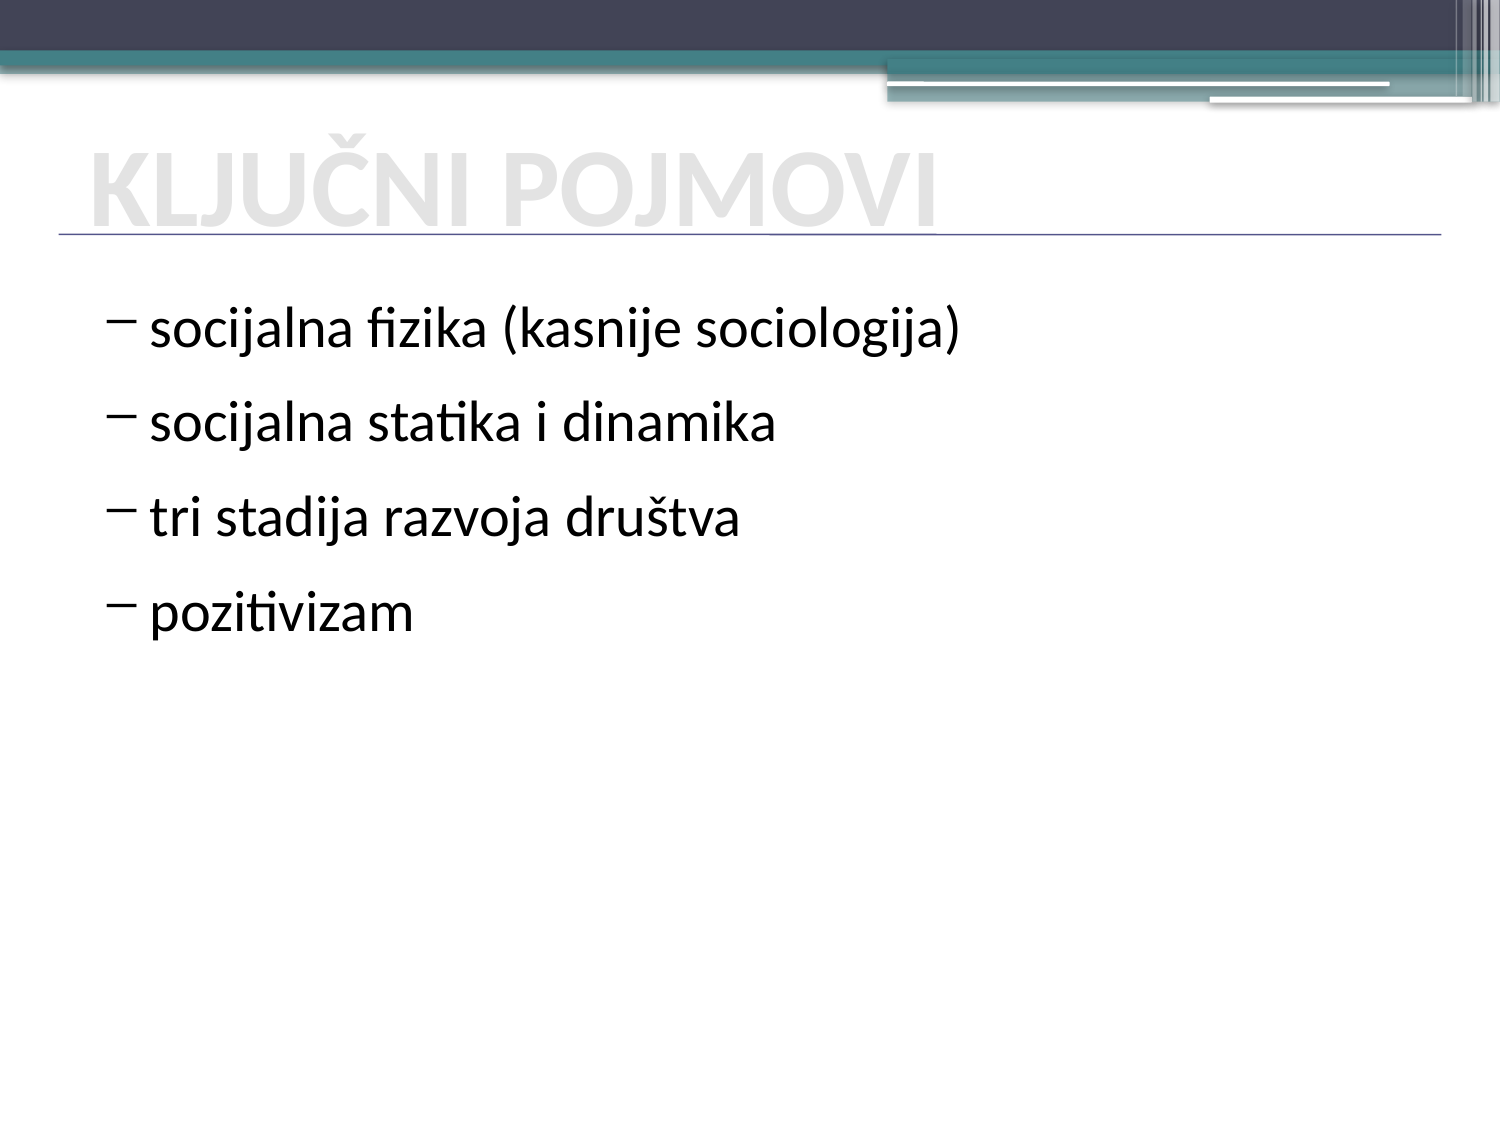

KLJUČNI POJMOVI
socijalna fizika (kasnije sociologija)
socijalna statika i dinamika
tri stadija razvoja društva
pozitivizam